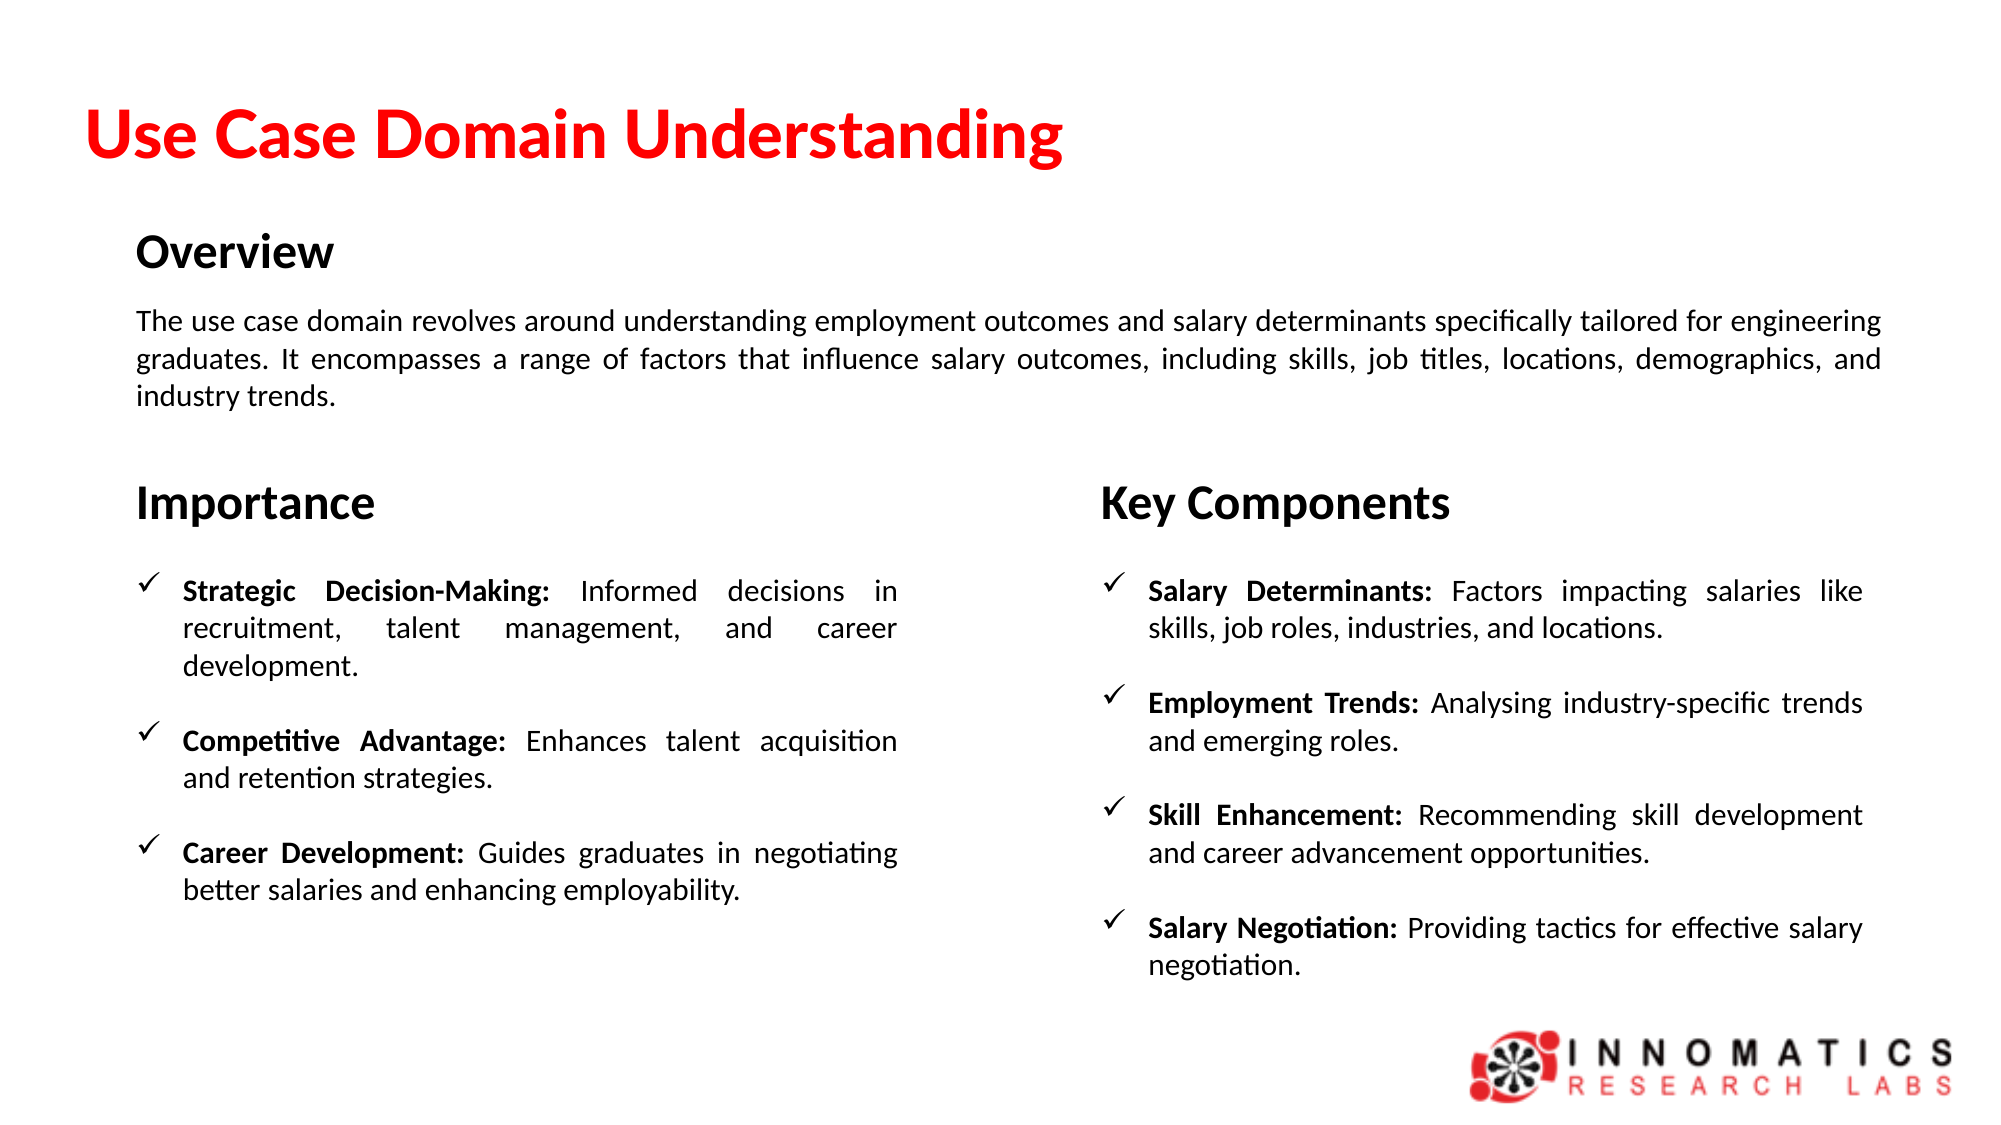

Use Case Domain Understanding
Overview
The use case domain revolves around understanding employment outcomes and salary determinants specifically tailored for engineering graduates. It encompasses a range of factors that influence salary outcomes, including skills, job titles, locations, demographics, and industry trends.
Key Components
Salary Determinants: Factors impacting salaries like skills, job roles, industries, and locations.

Employment Trends: Analysing industry-specific trends and emerging roles.

Skill Enhancement: Recommending skill development and career advancement opportunities.

Salary Negotiation: Providing tactics for effective salary negotiation.
Importance
Strategic Decision-Making: Informed decisions in recruitment, talent management, and career development.

Competitive Advantage: Enhances talent acquisition and retention strategies.

Career Development: Guides graduates in negotiating better salaries and enhancing employability.